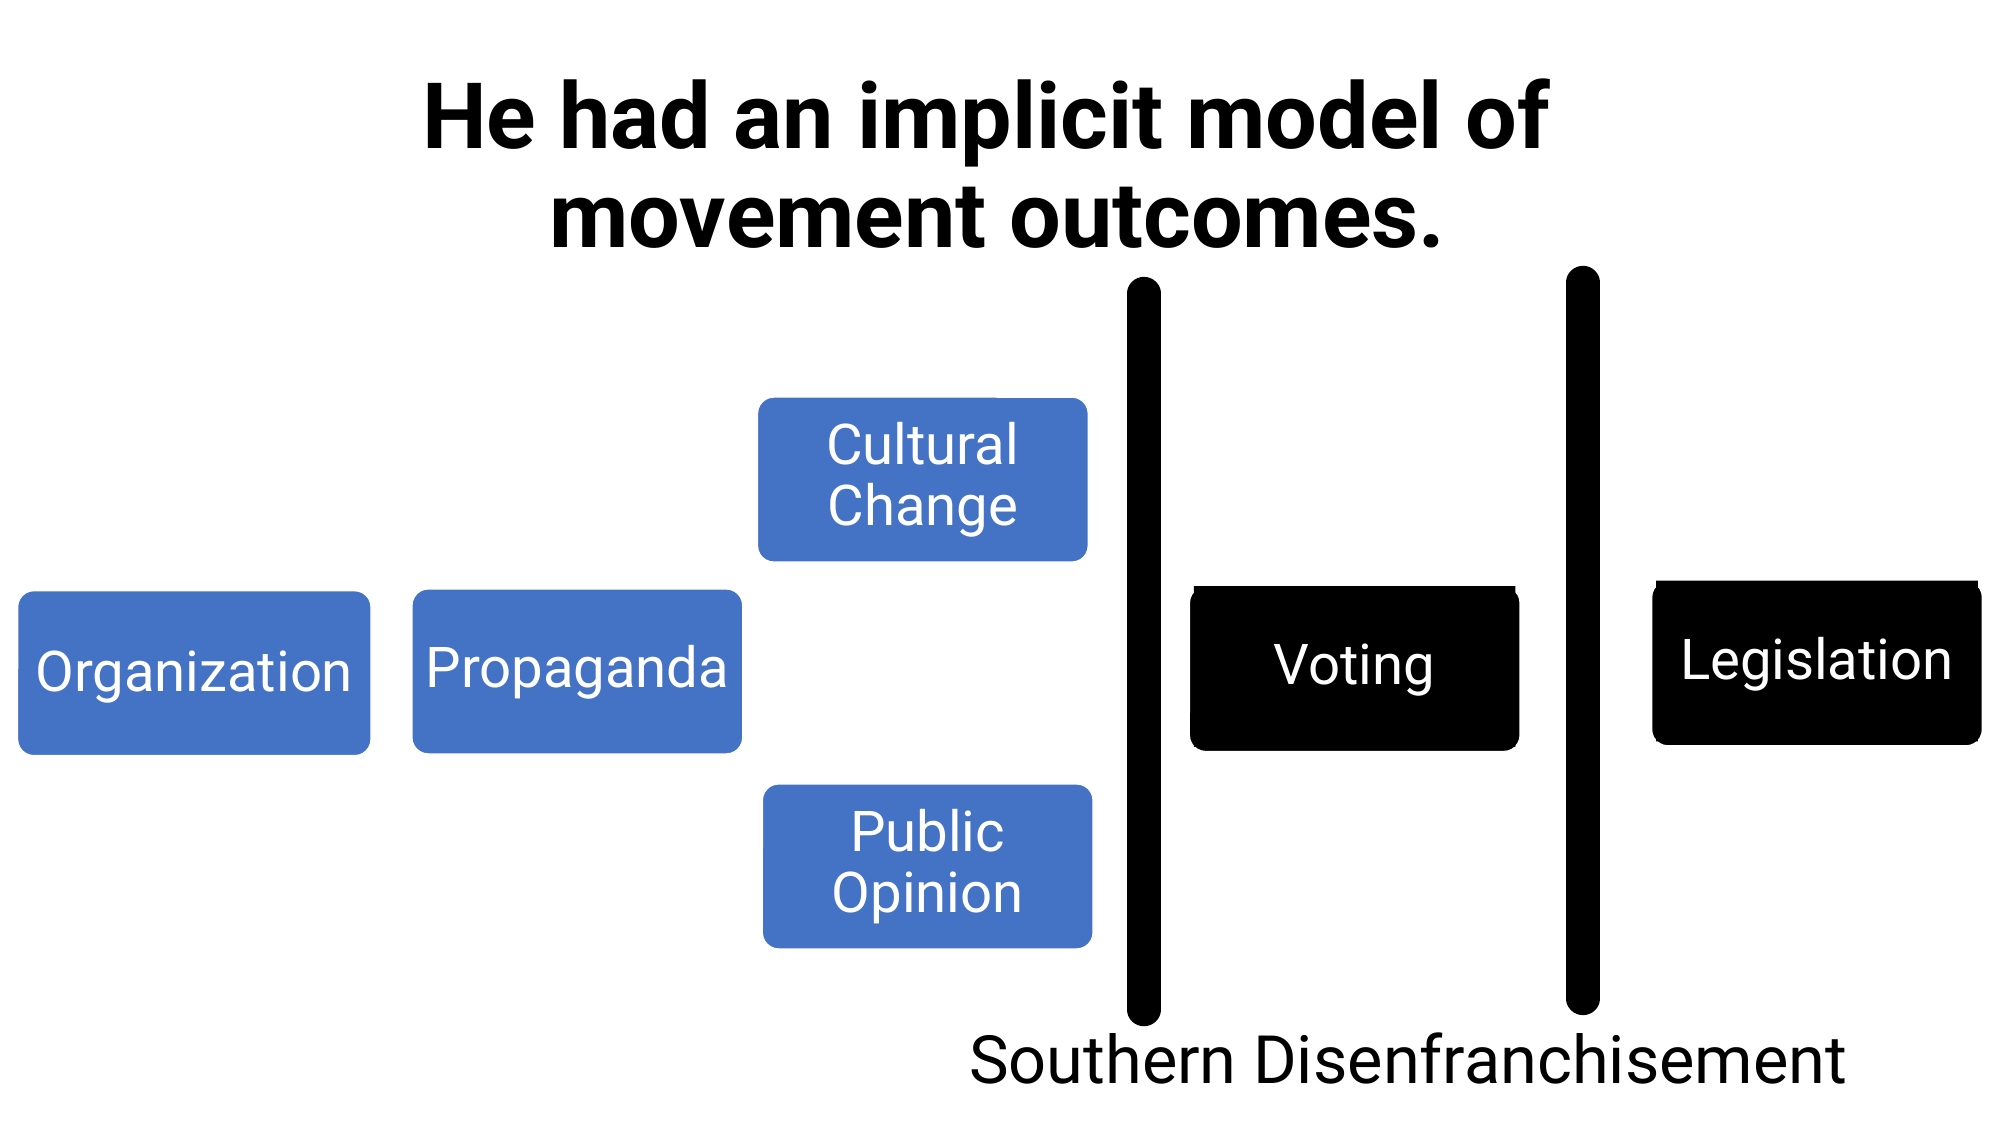

# He had an implicit model of movement outcomes.

Cultural Change

Legislation

Voting

Propaganda

Organization

Public Opinion
Southern Disenfranchisement